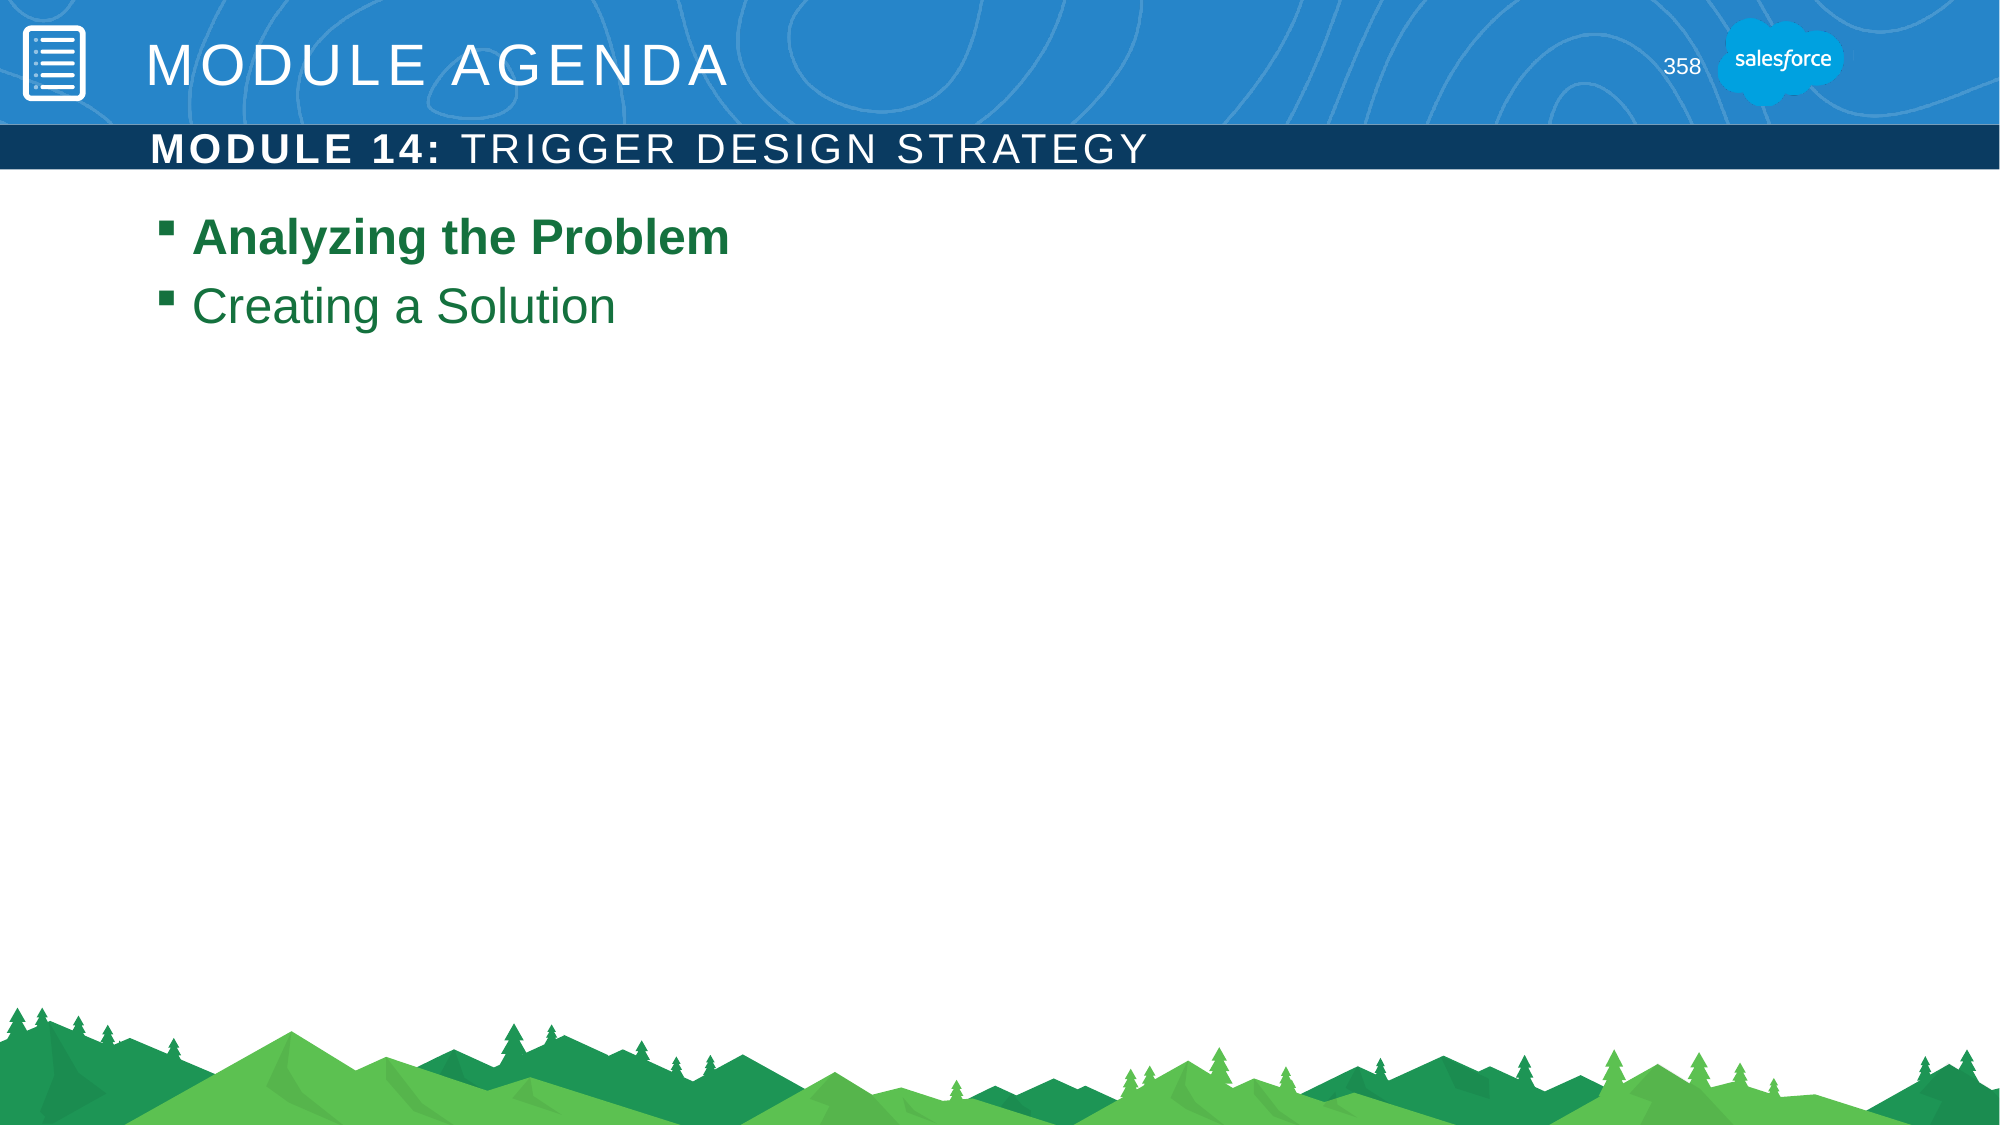

# Module Agenda
358
Module 14: Trigger Design Strategy
Analyzing the Problem
Creating a Solution